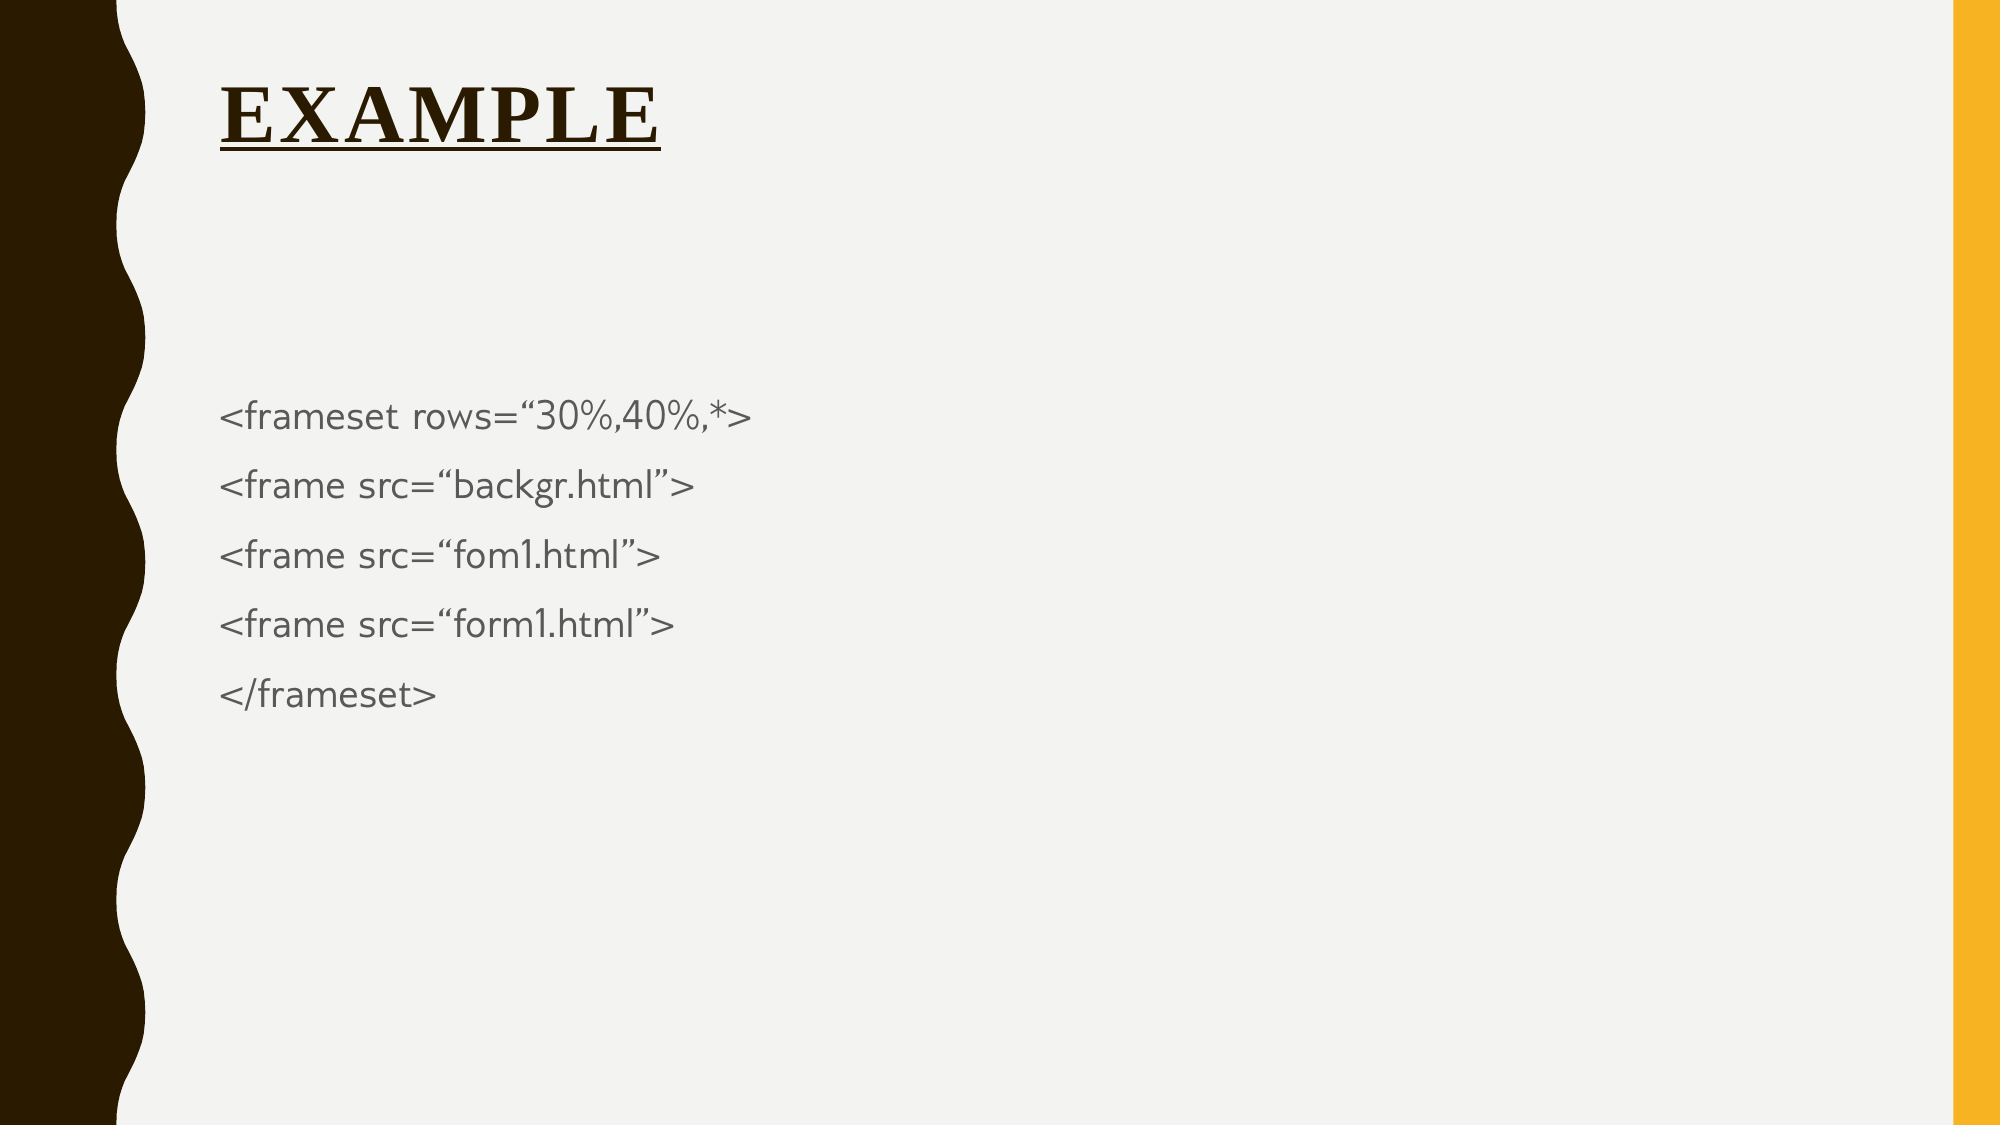

# Example
<frameset rows=“30%,40%,*>
<frame src=“backgr.html”>
<frame src=“fom1.html”>
<frame src=“form1.html”>
</frameset>